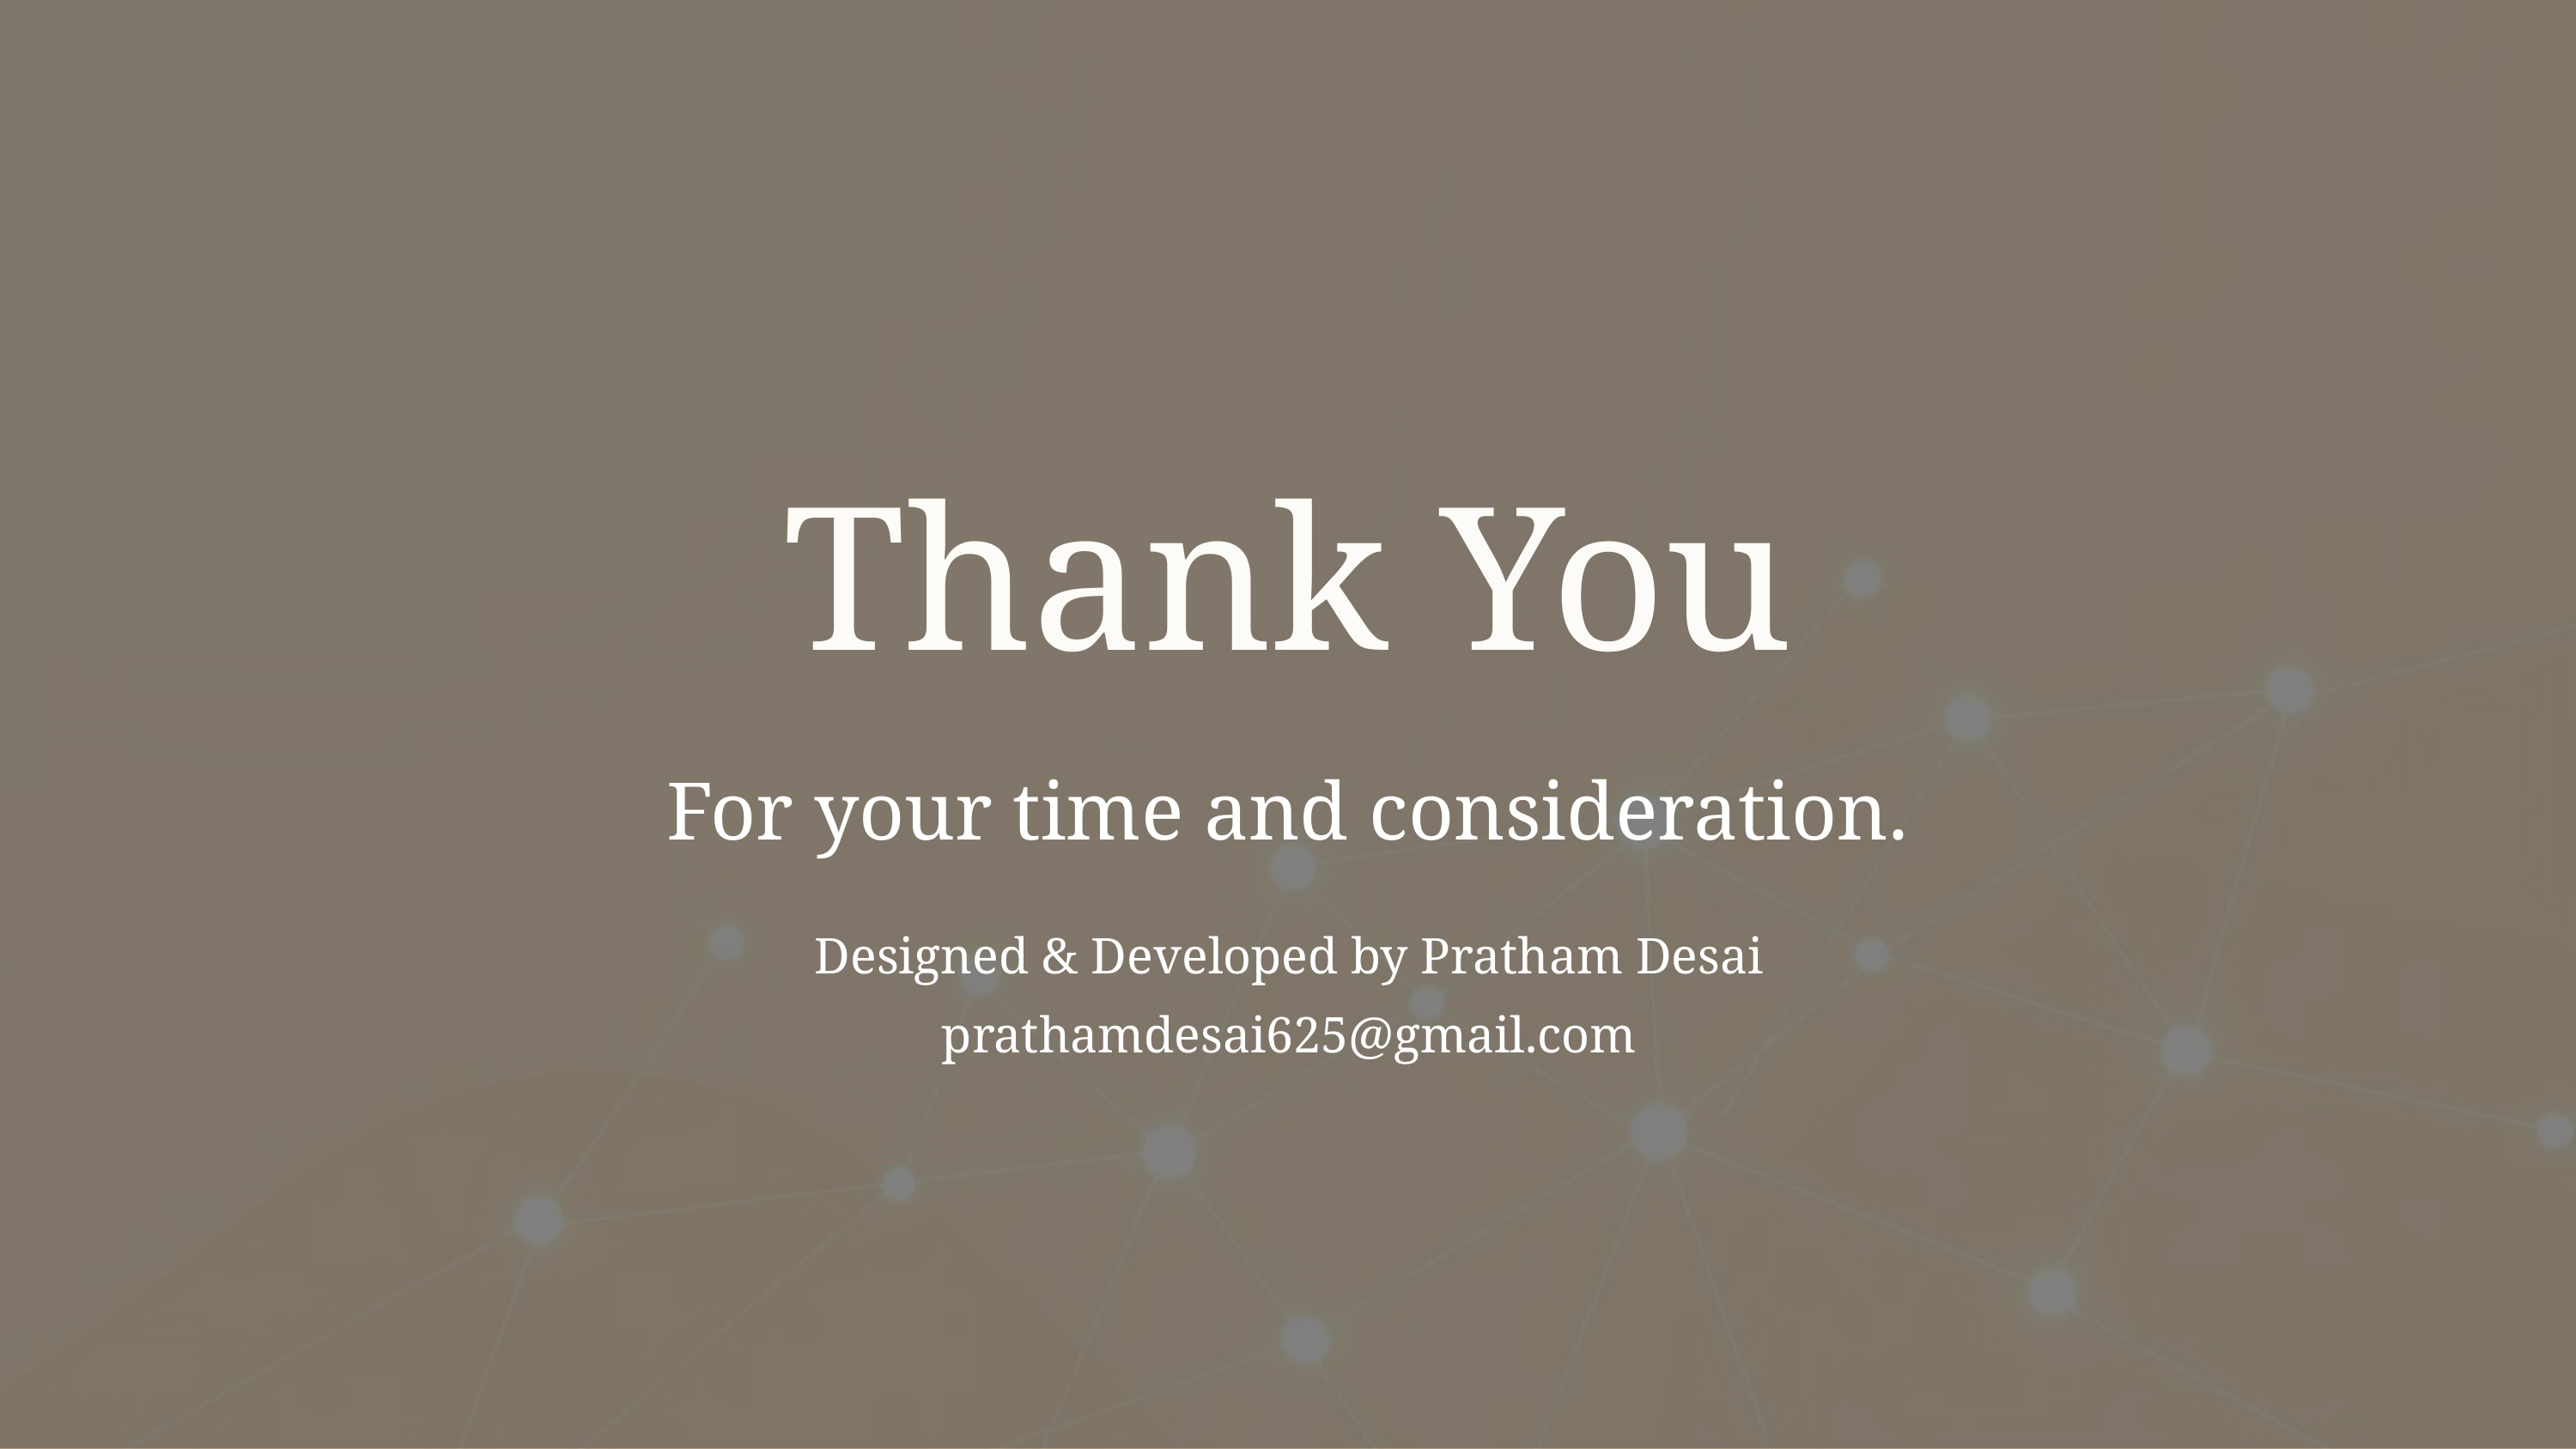

Thank You
For your time and consideration.
Designed & Developed by Pratham Desai
prathamdesai625@gmail.com